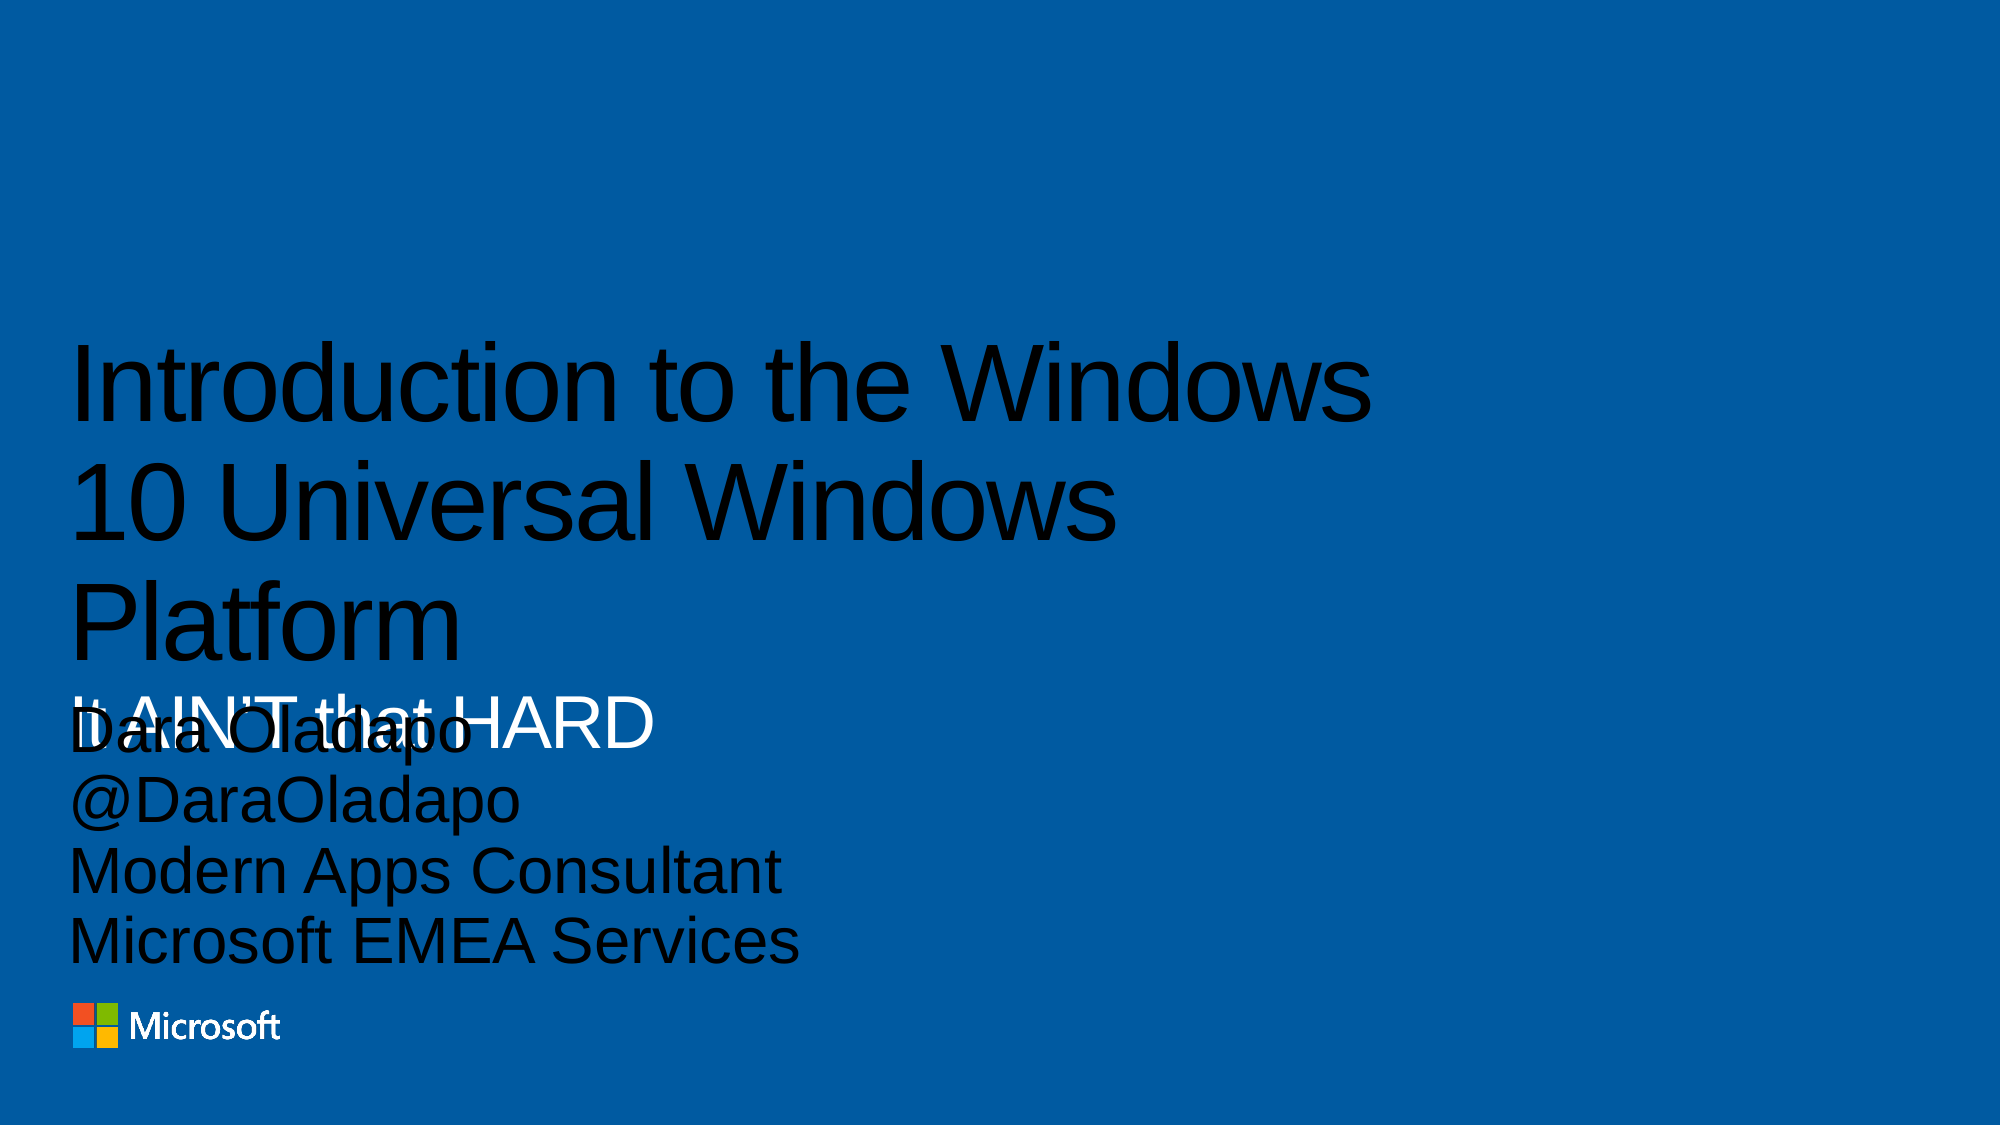

# Introduction to the Windows 10 Universal Windows Platform It AIN’T that HARD
Dara Oladapo
@DaraOladapo
Modern Apps Consultant
Microsoft EMEA Services